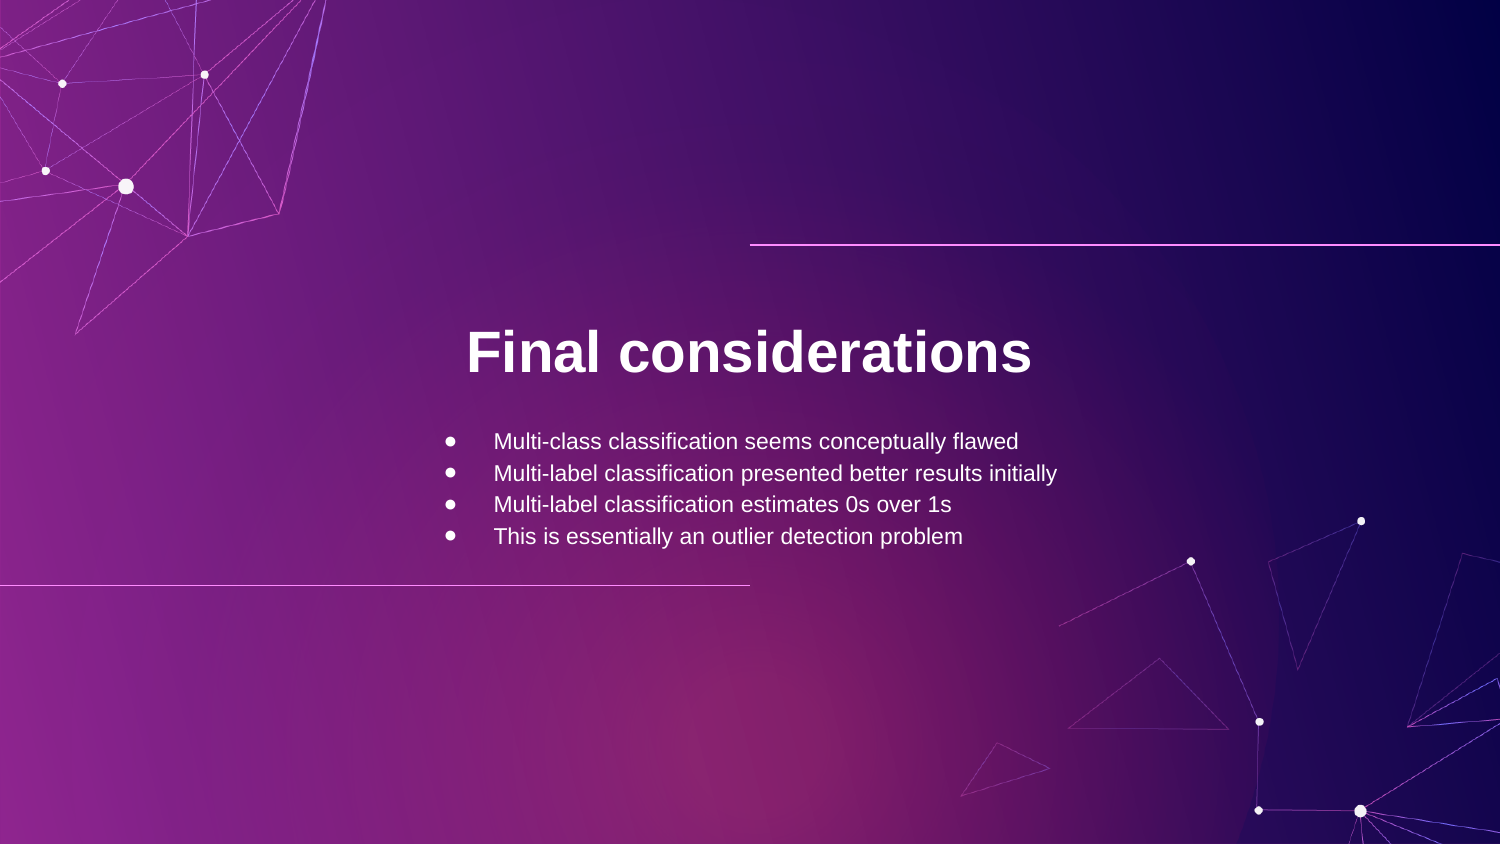

# Final considerations
Multi-class classification seems conceptually flawed
Multi-label classification presented better results initially
Multi-label classification estimates 0s over 1s
This is essentially an outlier detection problem